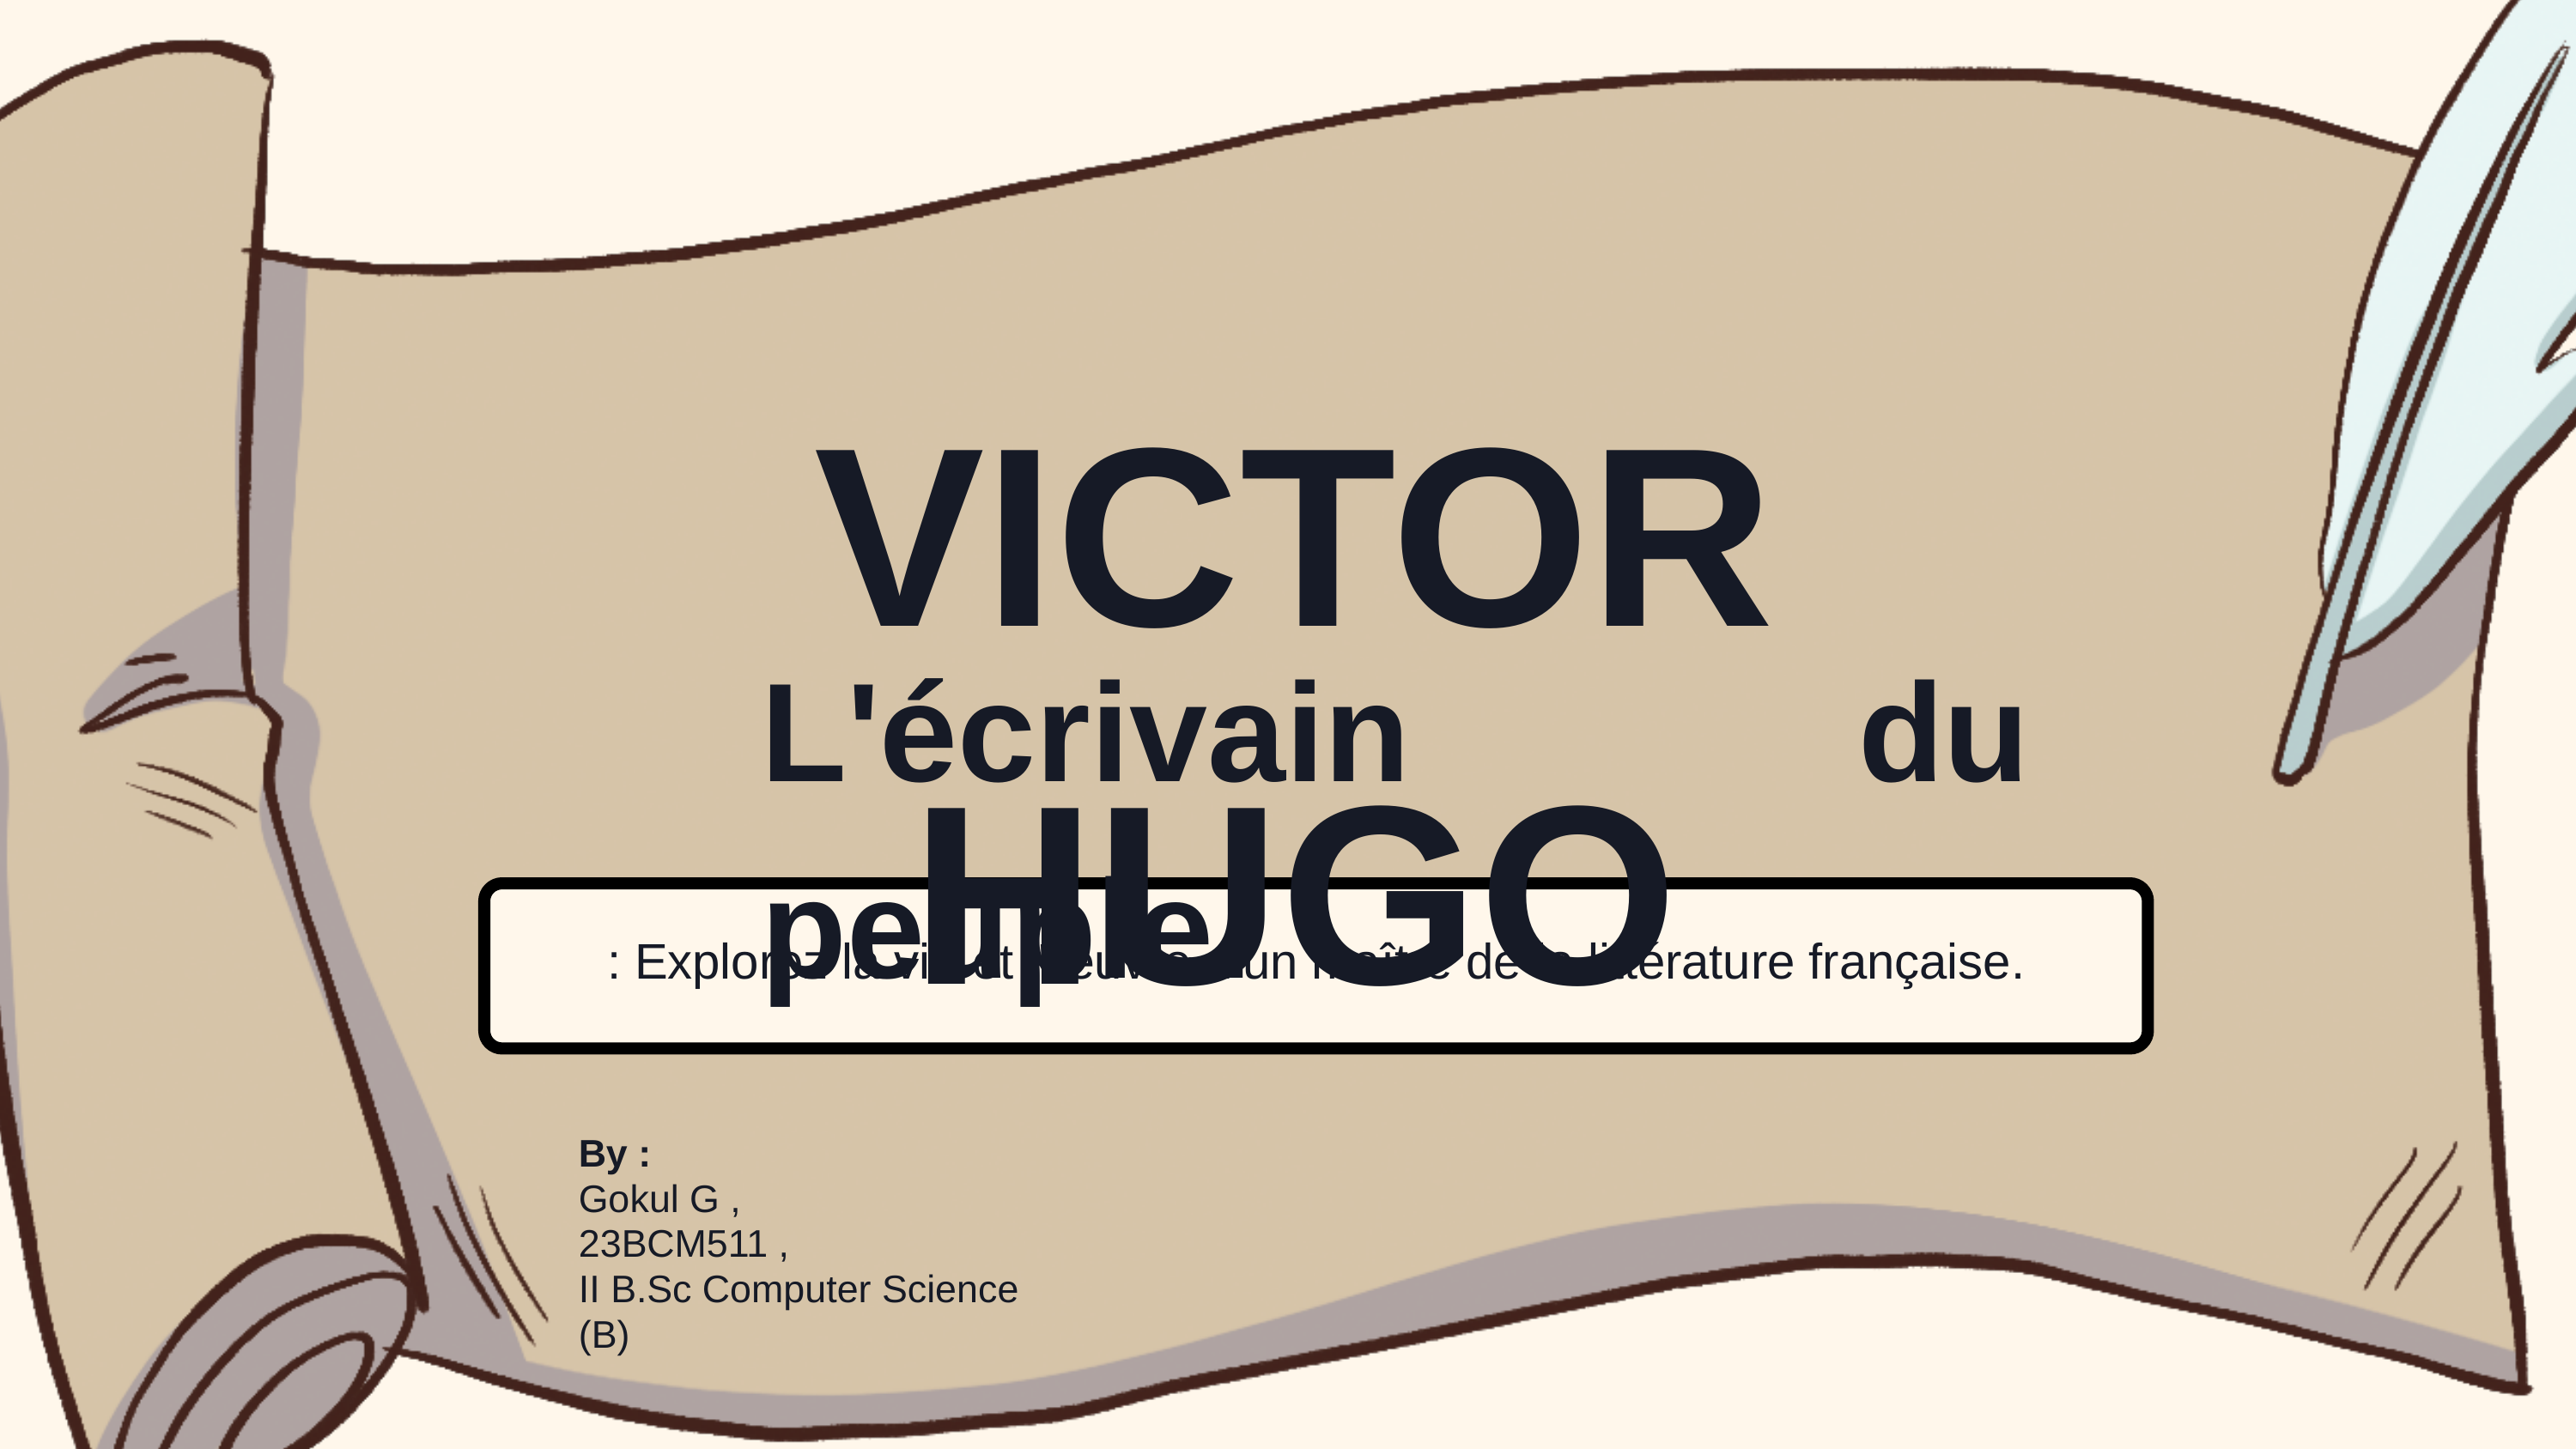

VICTOR HUGO

L'écrivain du peuple.

: Explorez la vie et l'œuvre d'un maître de la littérature française.
By :
Gokul G ,
23BCM511 ,
II B.Sc Computer Science (B)